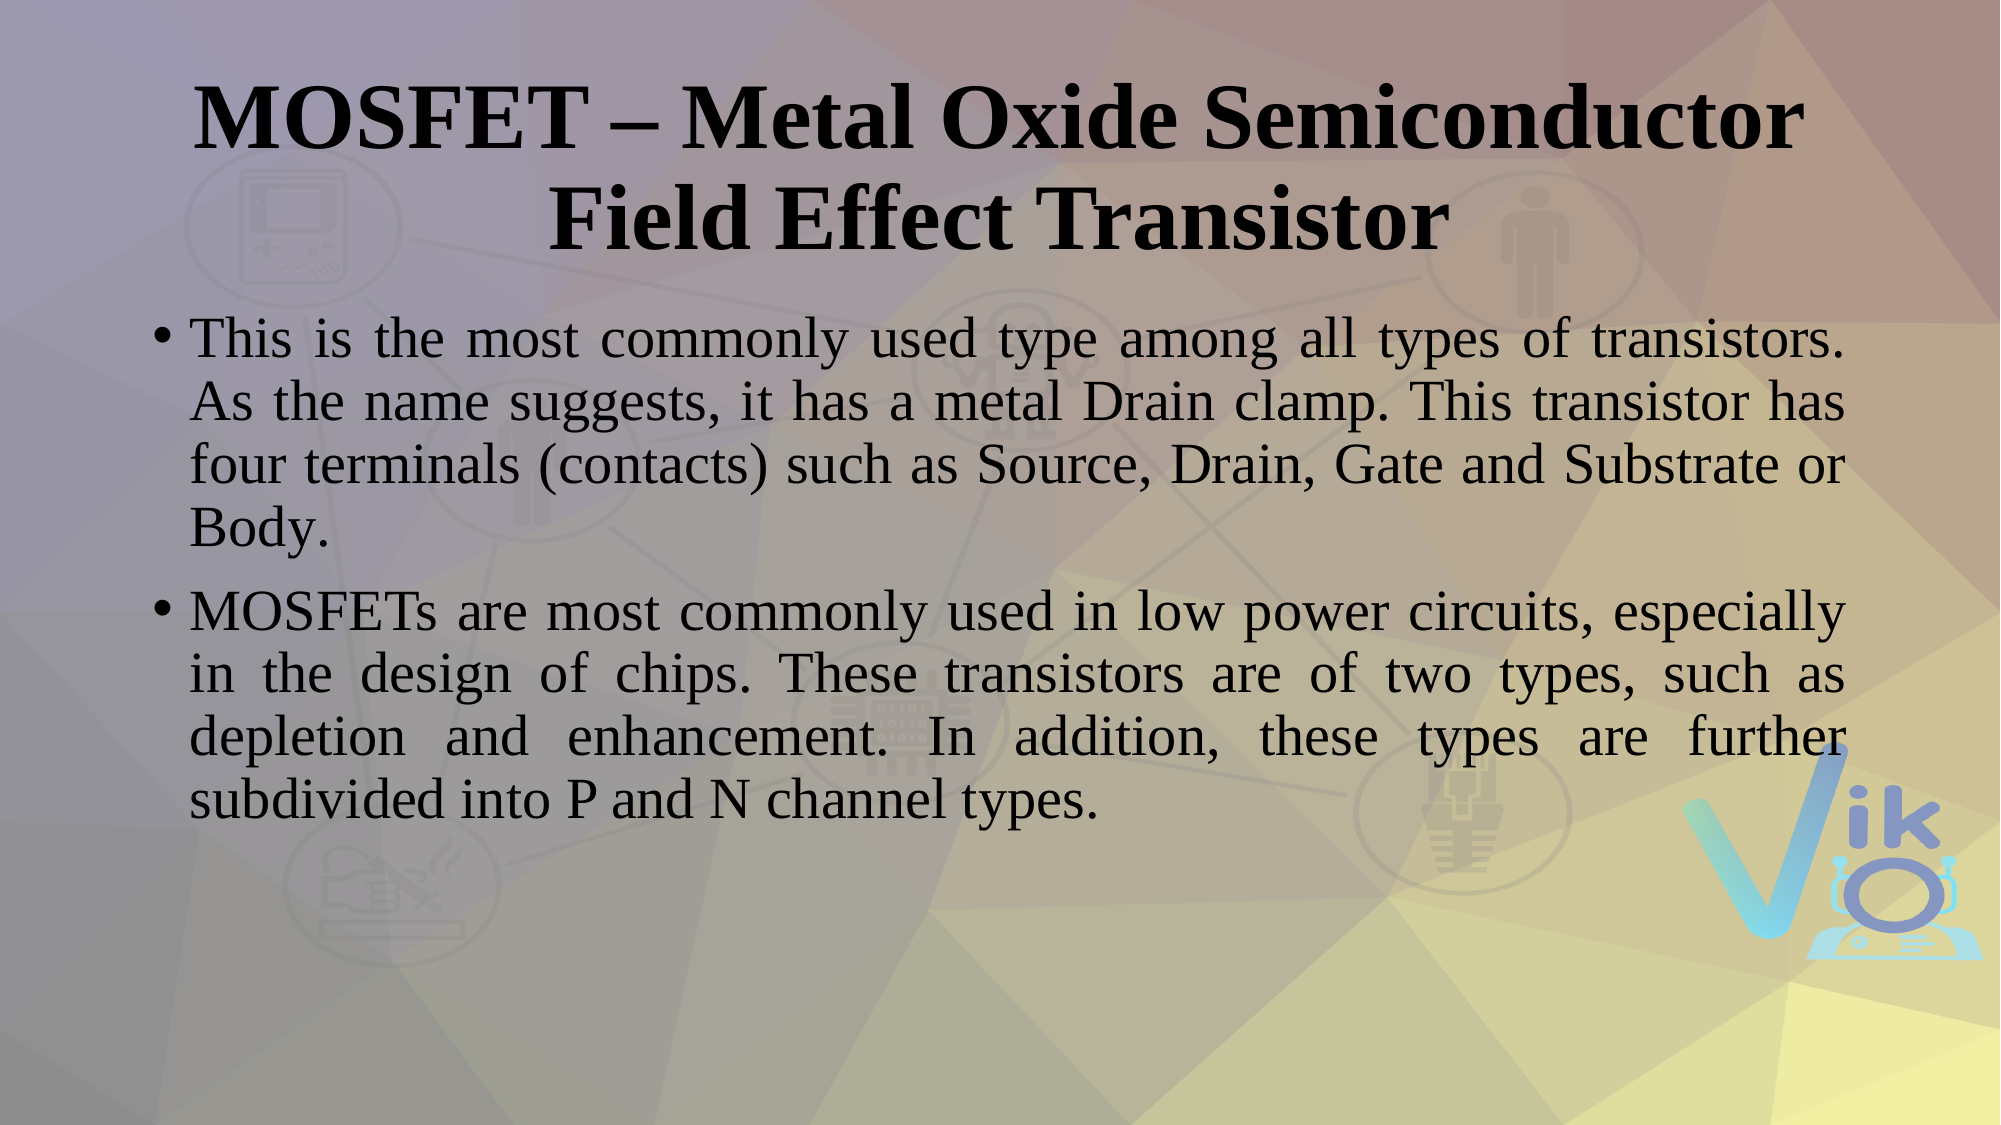

# MOSFET – Metal Oxide Semiconductor Field Effect Transistor
This is the most commonly used type among all types of transistors. As the name suggests, it has a metal Drain clamp. This transistor has four terminals (contacts) such as Source, Drain, Gate and Substrate or Body.
MOSFETs are most commonly used in low power circuits, especially in the design of chips. These transistors are of two types, such as depletion and enhancement. In addition, these types are further subdivided into P and N channel types.